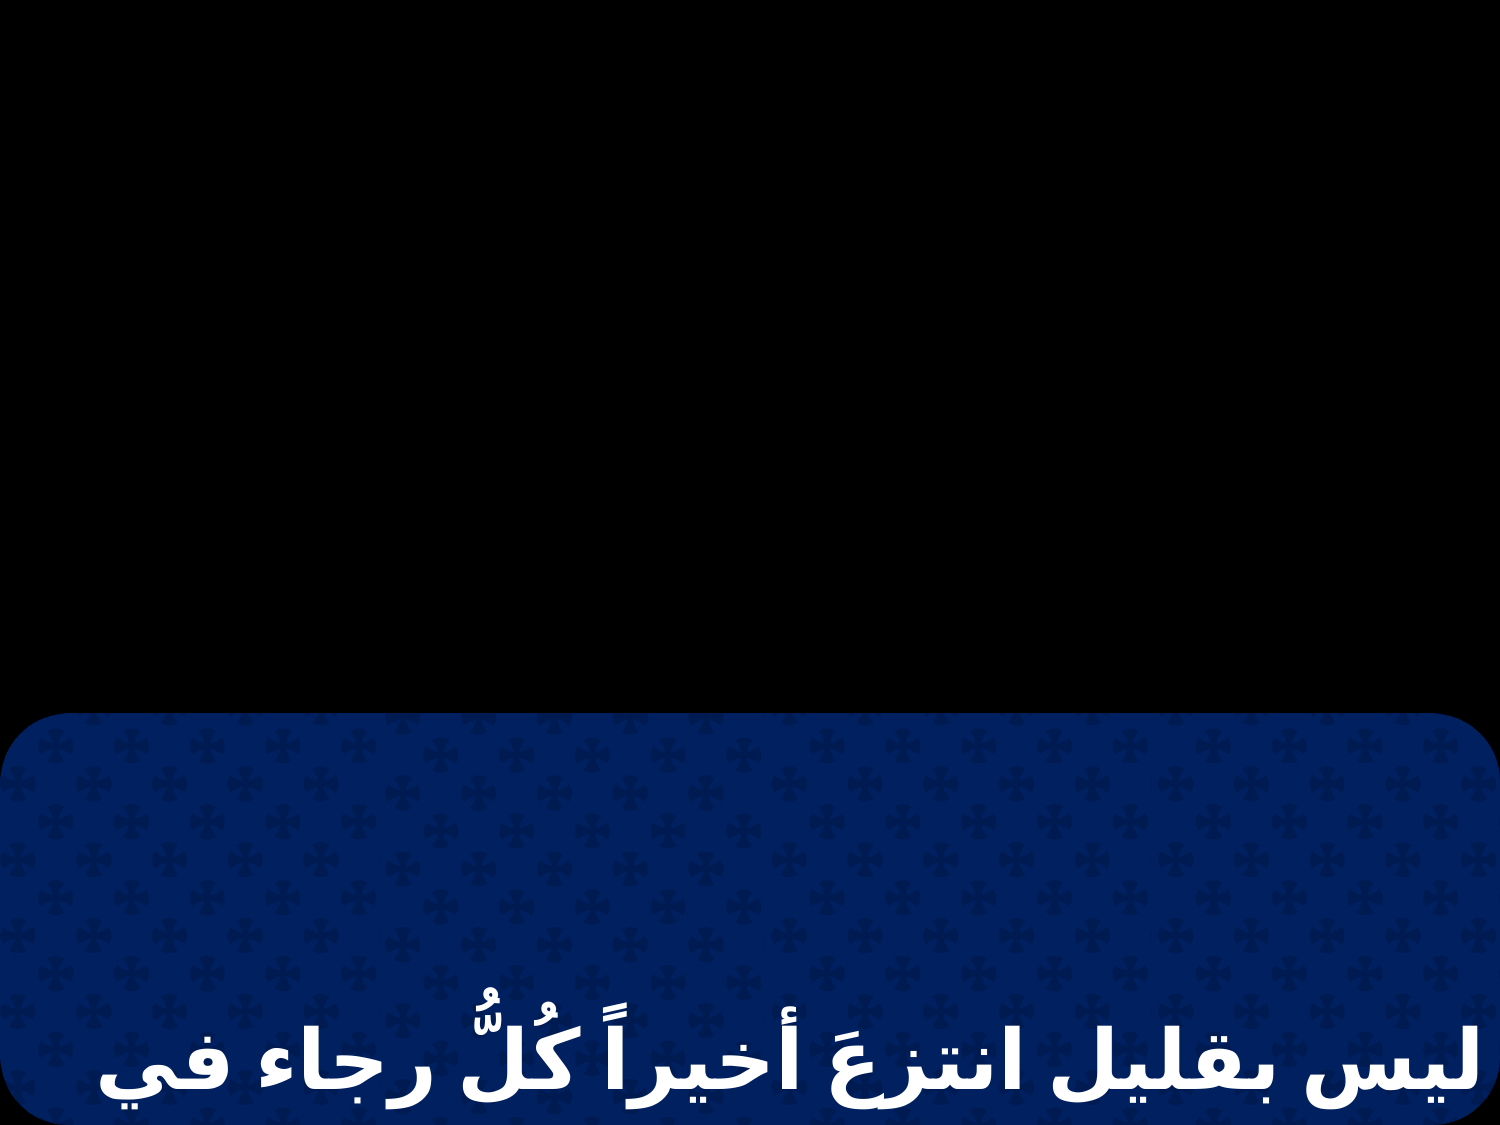

ليس بقليل انتزعَ أخيراً كُلُّ رجاء في نجاتنا.